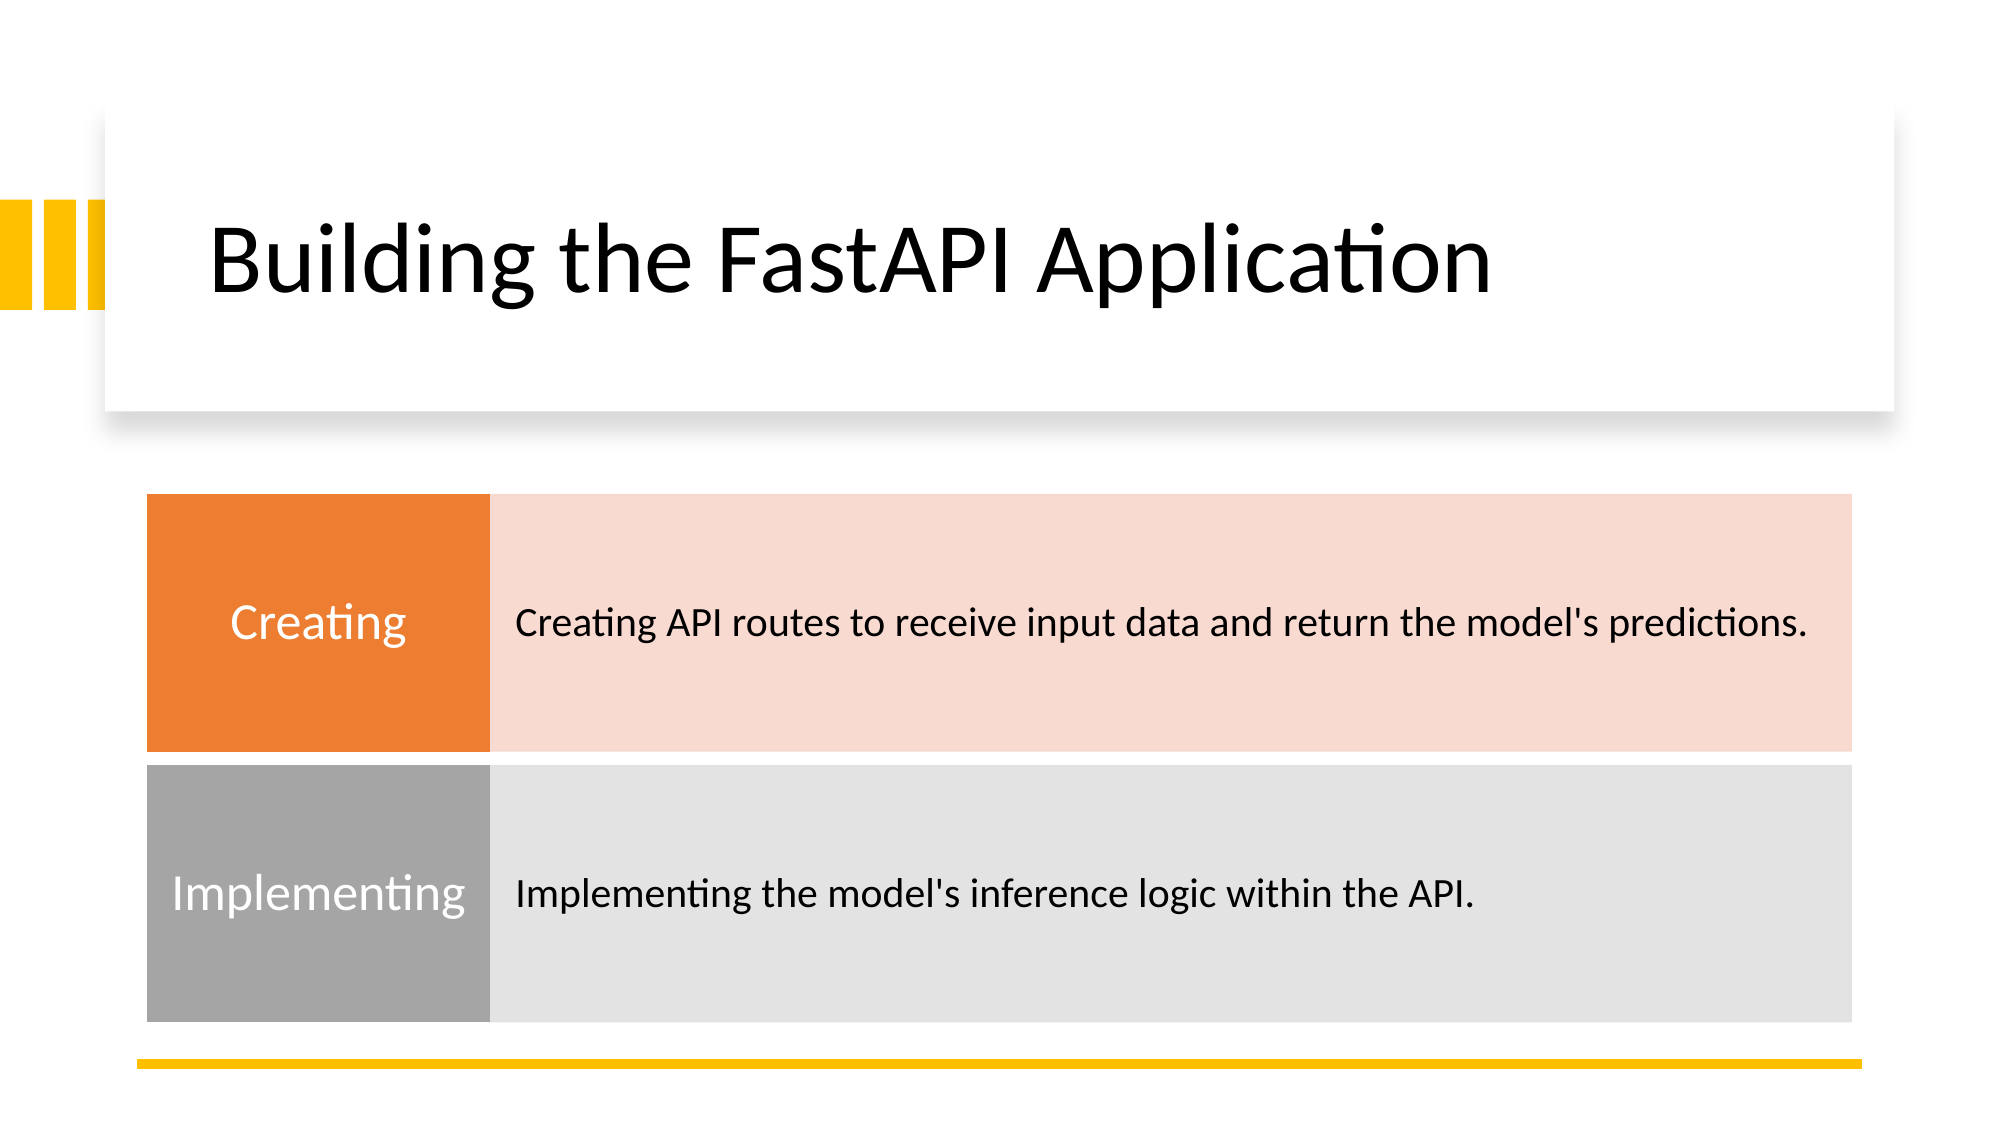

# Building the FastAPI Application

Creating API routes to receive input data and return the model's predictions.
Creating
Implementing the model's inference logic within the API.
Implementing